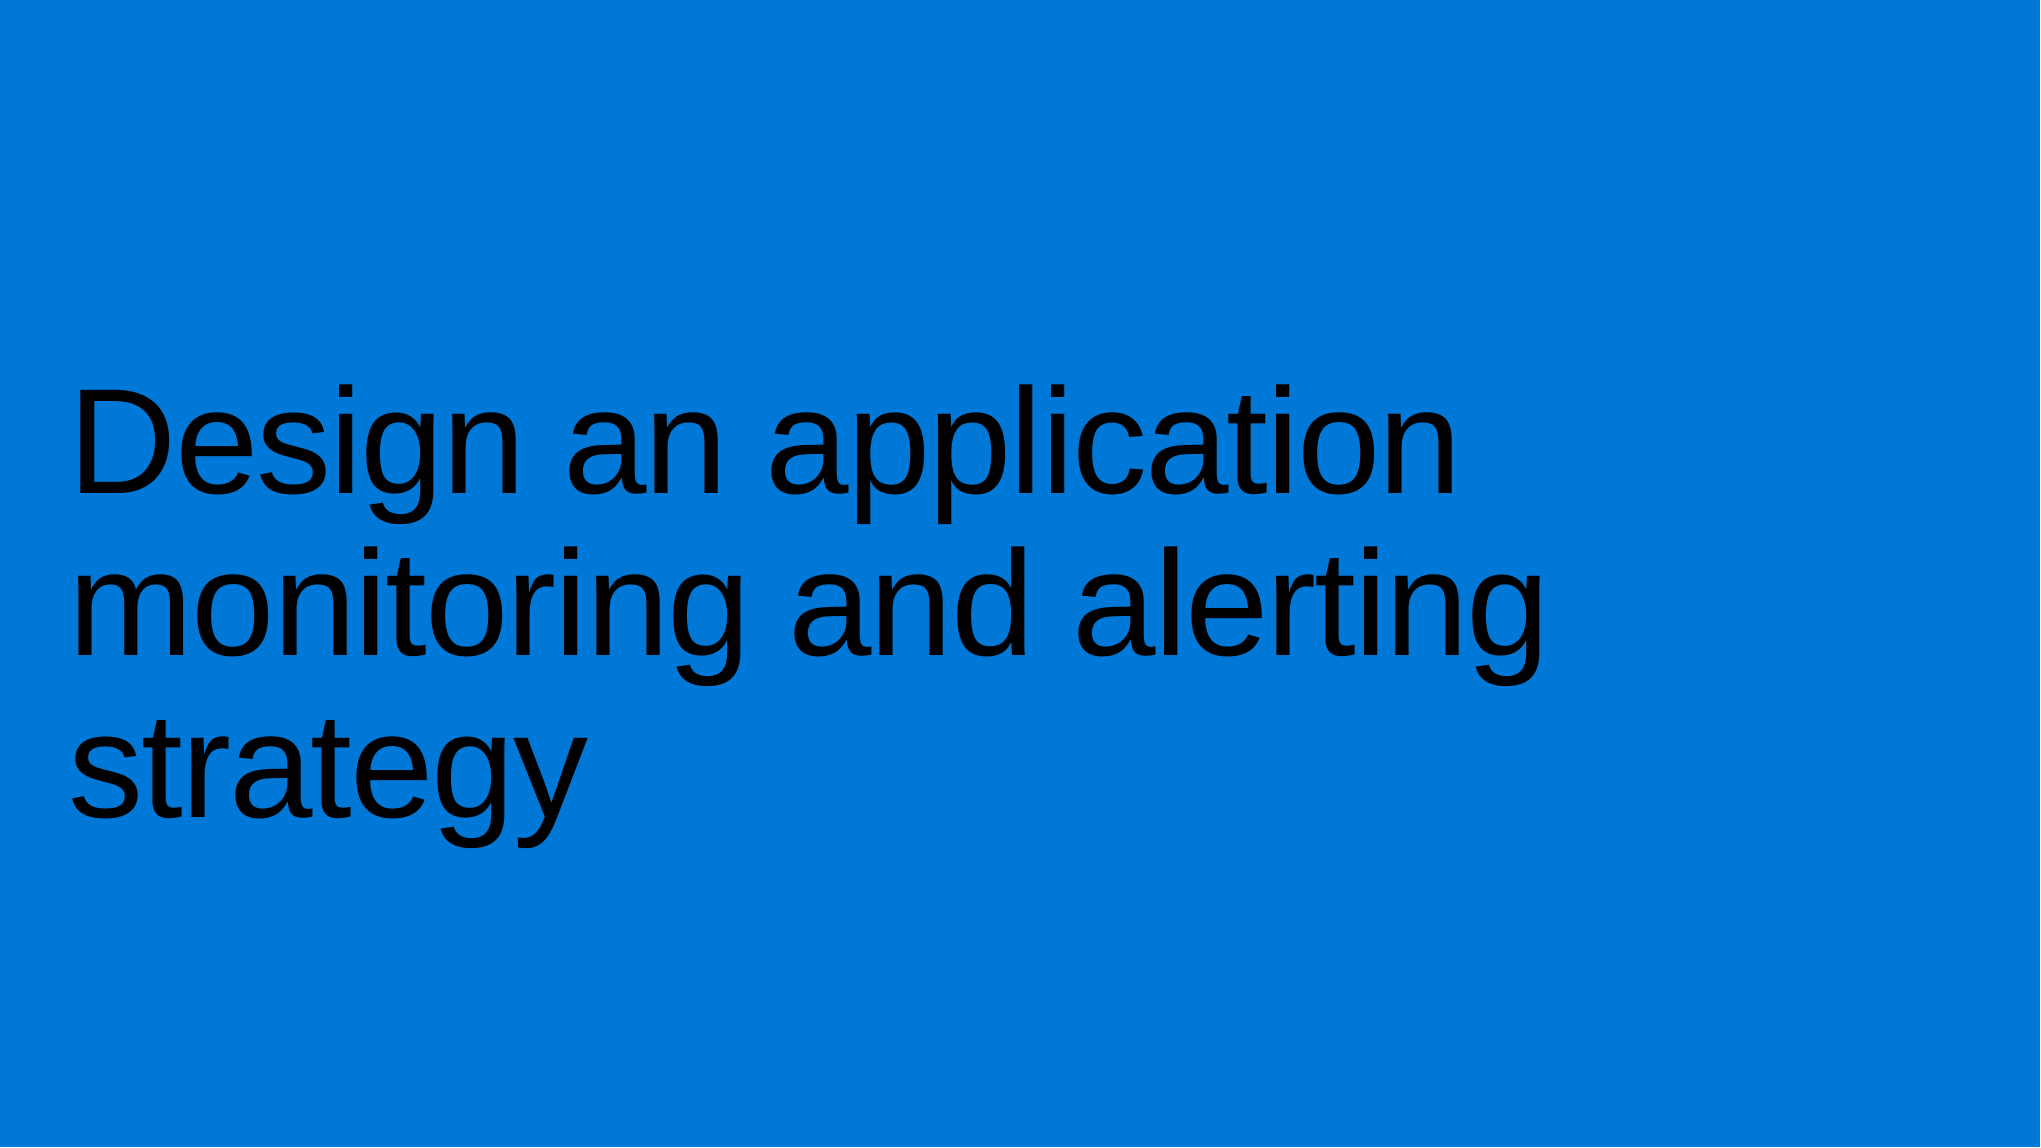

# Design an application monitoring and alerting strategy